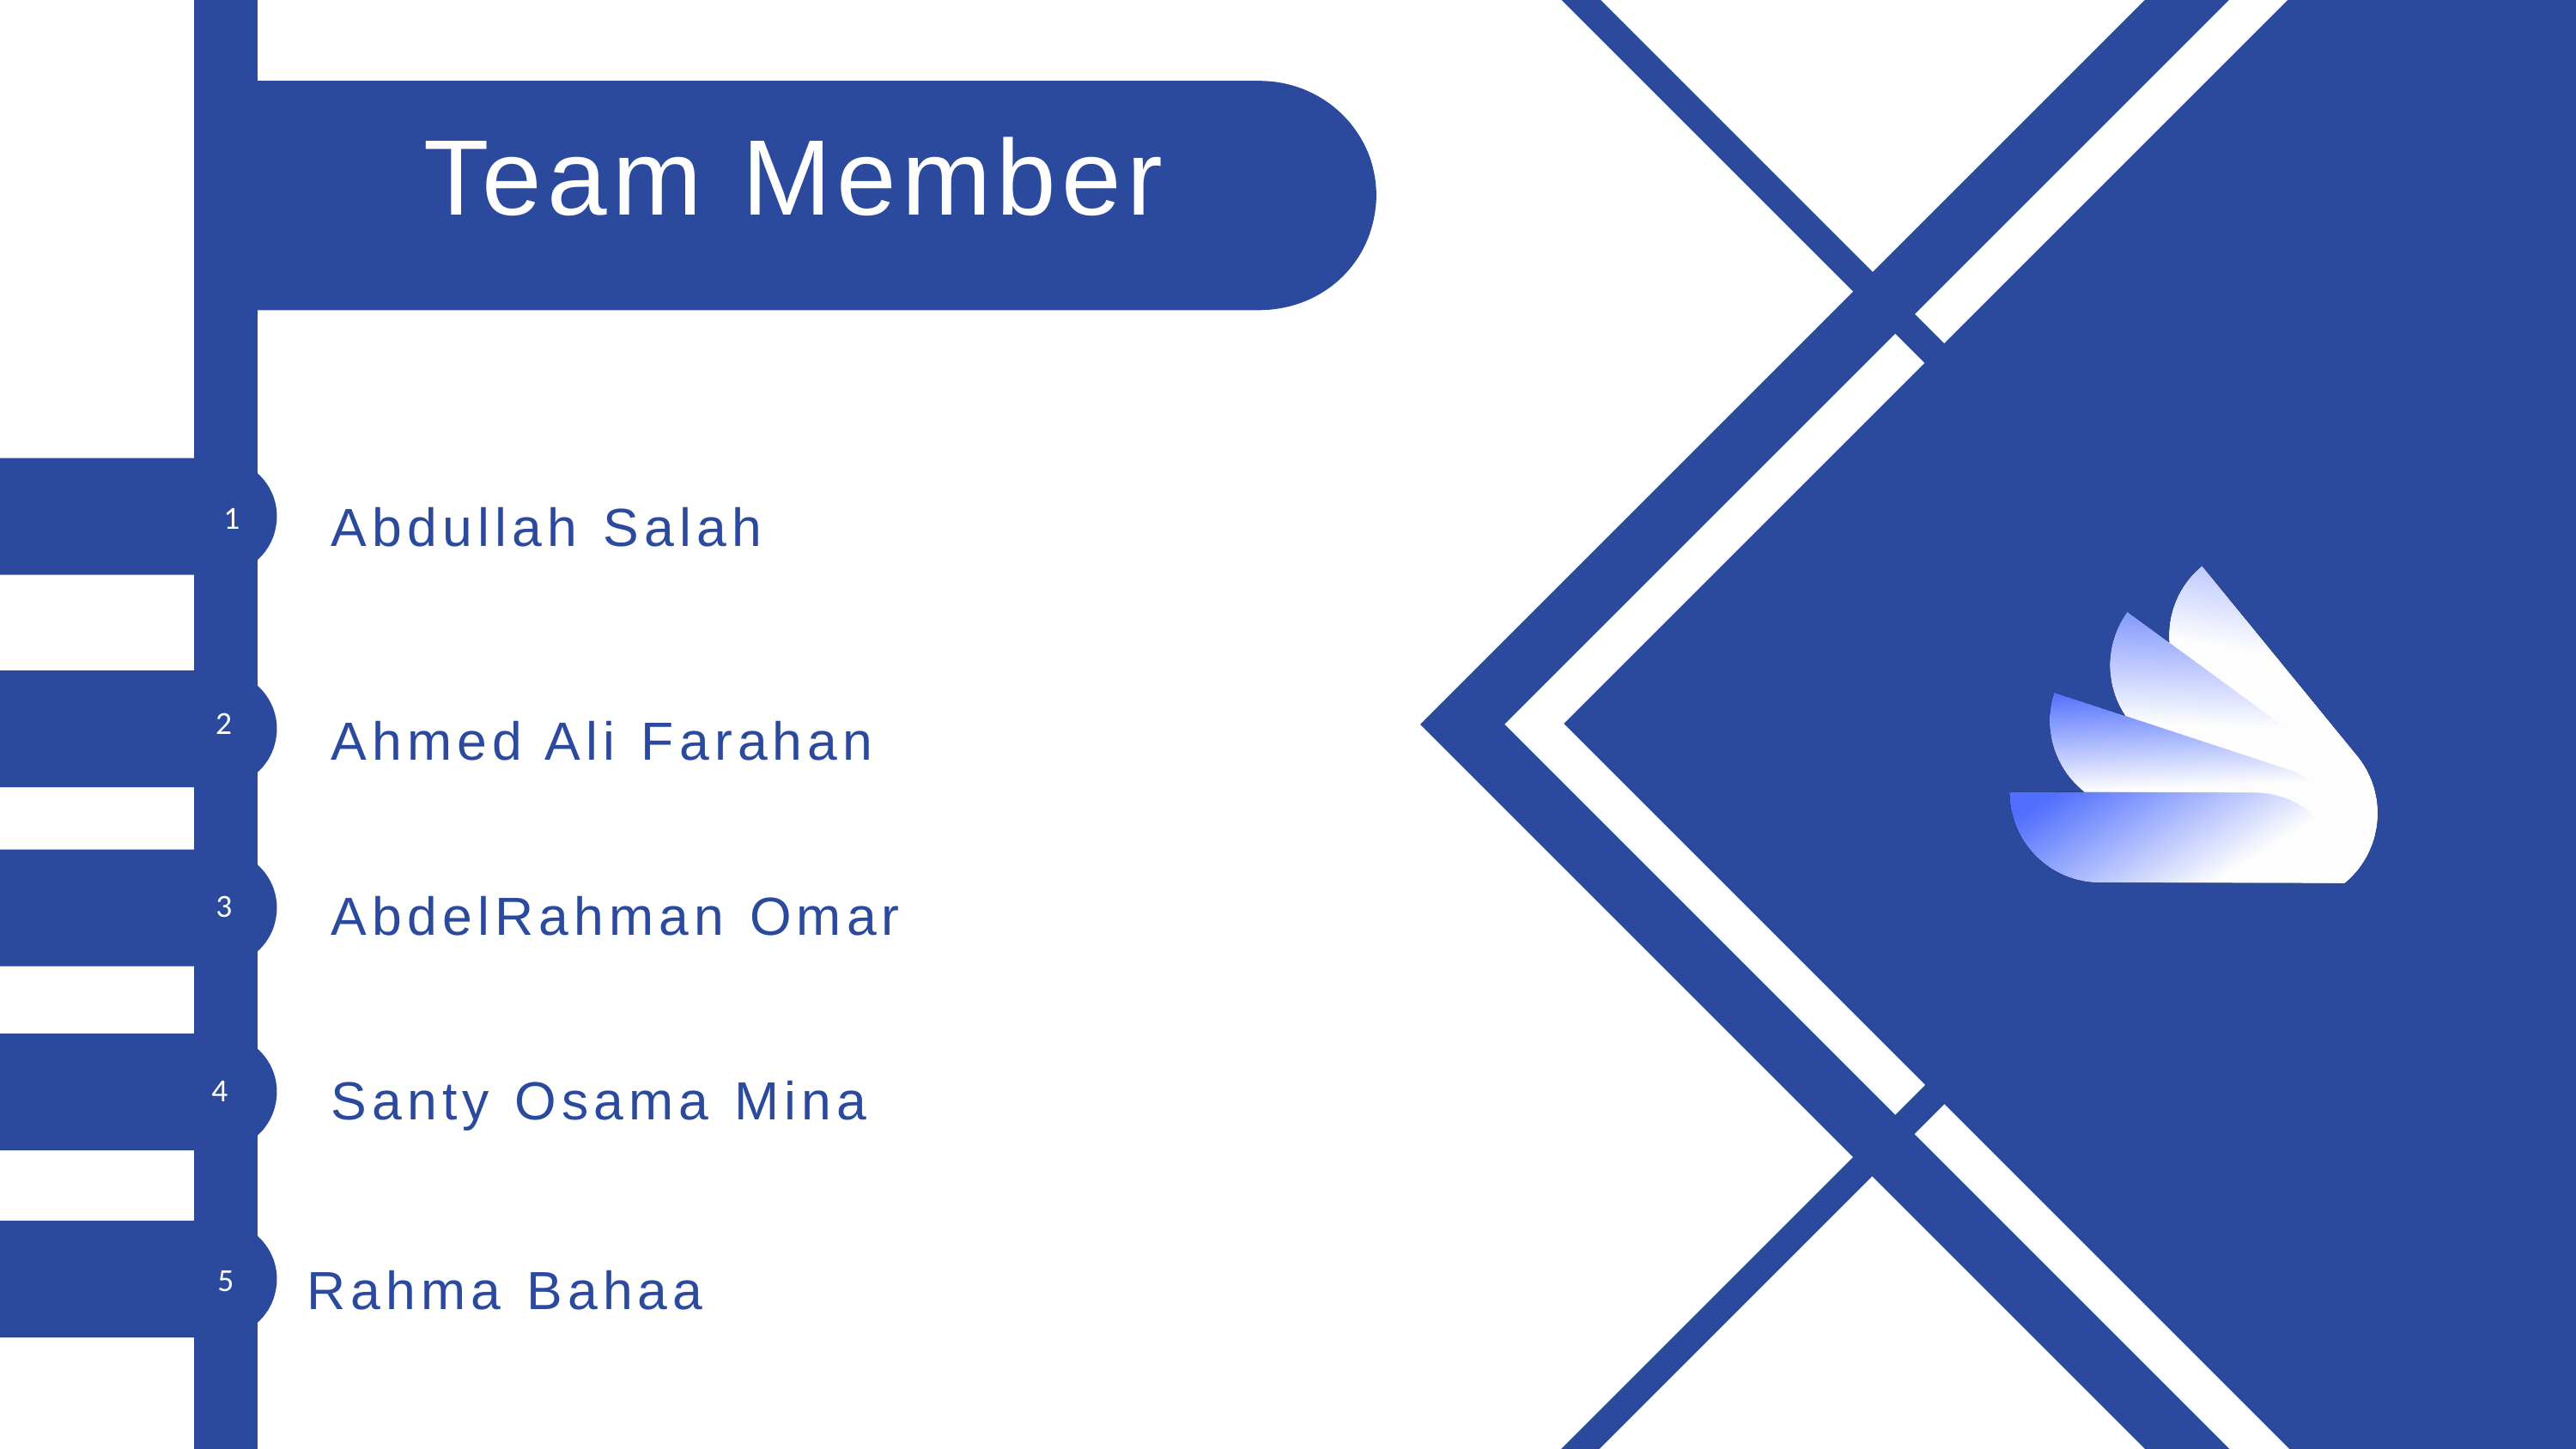

Team Member

Abdullah Salah
1

2
Ahmed Ali Farahan

AbdelRahman Omar

3

Santy Osama Mina
4

Rahma Bahaa
5